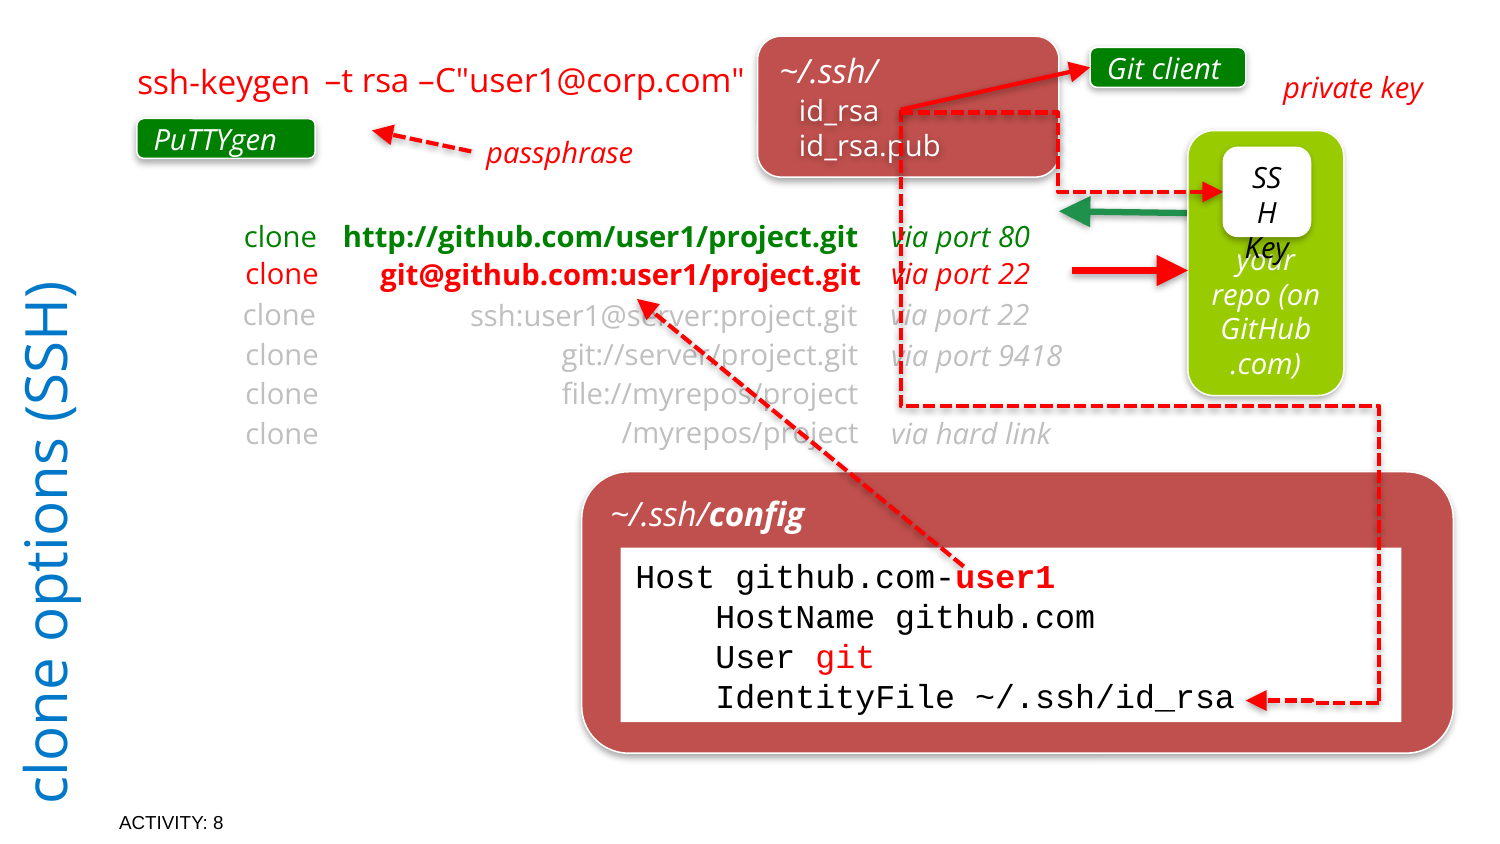

~/.ssh/
Git client
–t rsa –C"user1@corp.com"
ssh-keygen
private key
id_rsa
id_rsa.pub
PuTTYgen
passphrase

your
repo (on
GitHub
.com)
SSH Key

clone
via port 80
http://github.com/user1/project.git
via port 22
clone
git@github.com:user1/project.git
via port 22
clone
ssh:user1@server:project.git
git://server/project.git
clone
via port 9418
file://myrepos/project
clone
# clone options (SSH)
/myrepos/project
clone
via hard link
~/.ssh/config
Host github.com-user1
    HostName github.com
    User git
    IdentityFile ~/.ssh/id_rsa
ACTIVITY: 8